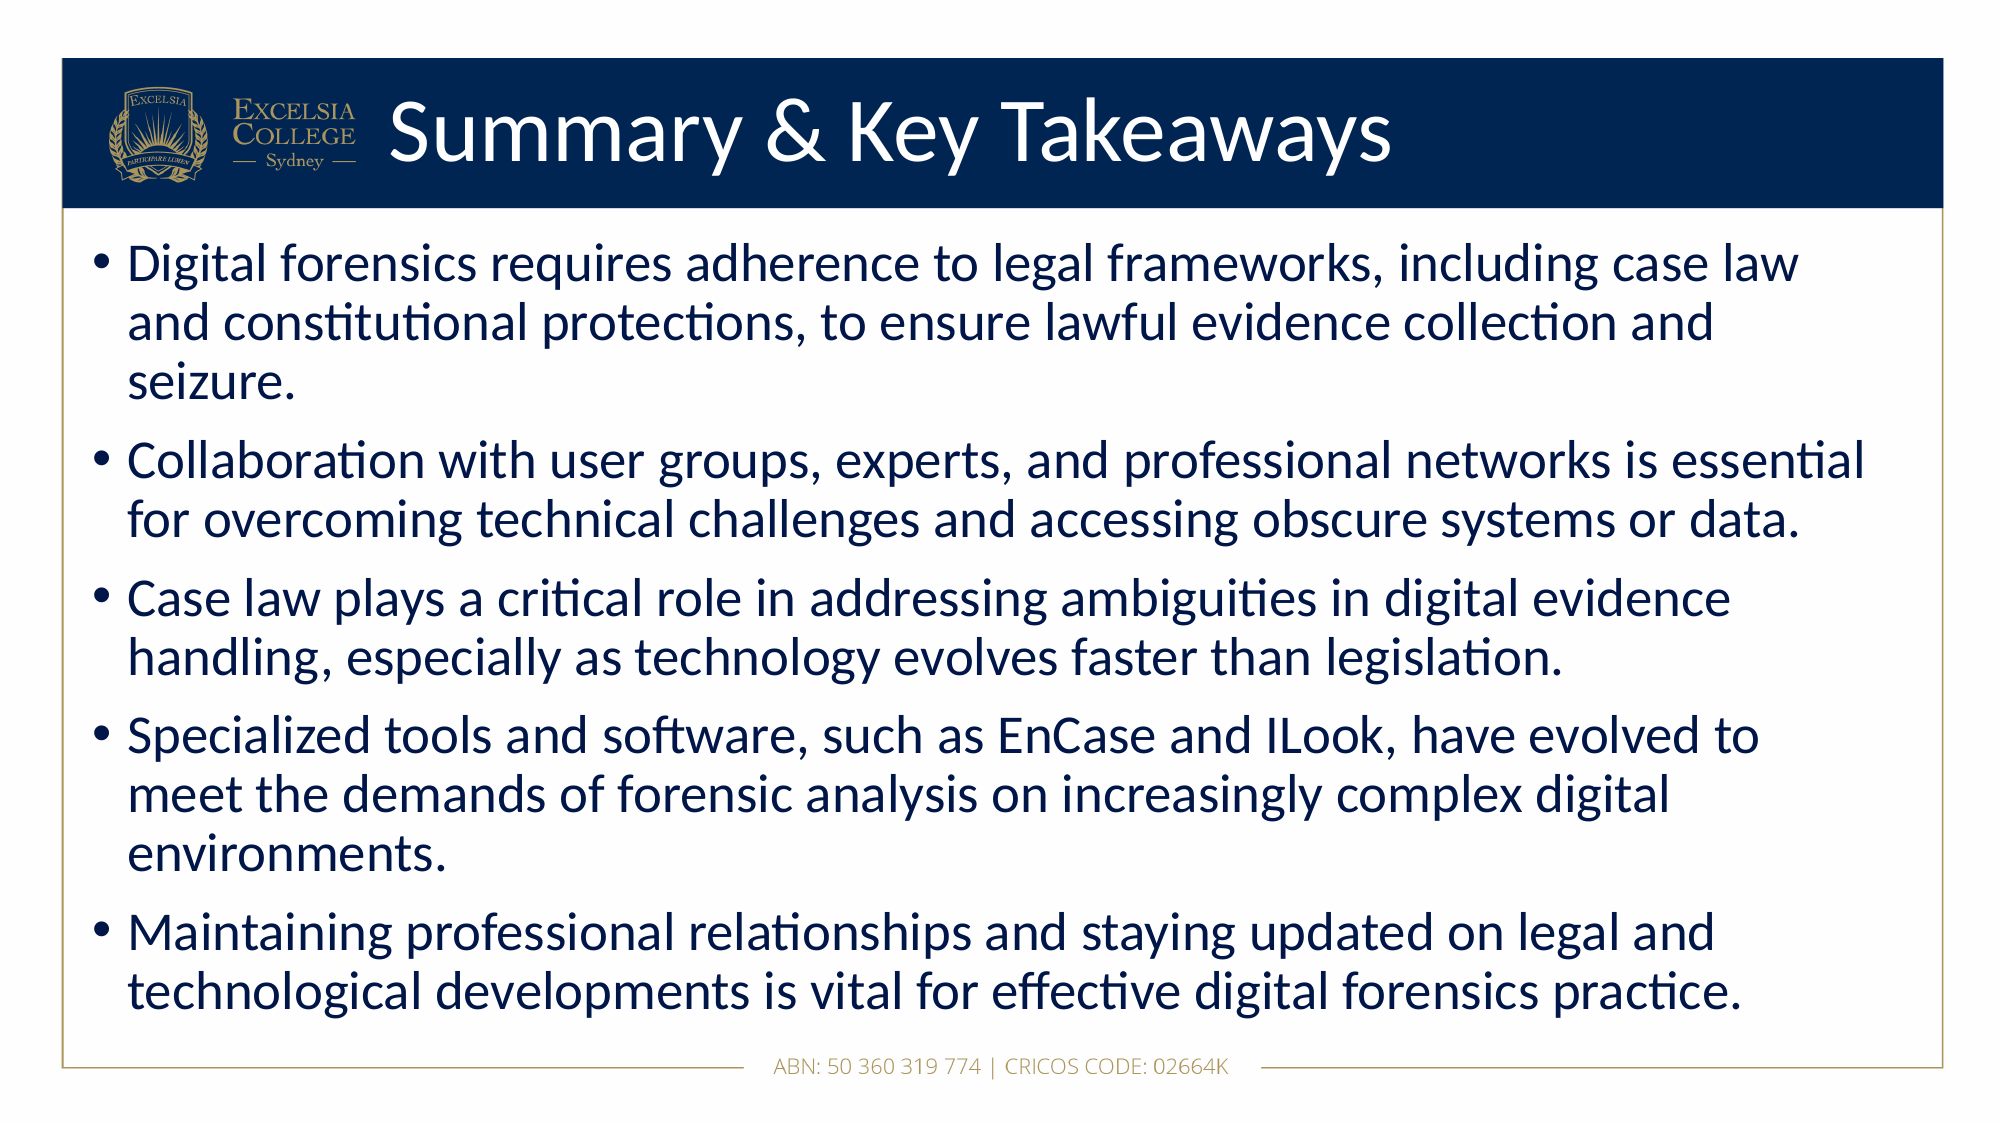

# Summary & Key Takeaways
Digital forensics requires adherence to legal frameworks, including case law and constitutional protections, to ensure lawful evidence collection and seizure.
Collaboration with user groups, experts, and professional networks is essential for overcoming technical challenges and accessing obscure systems or data.
Case law plays a critical role in addressing ambiguities in digital evidence handling, especially as technology evolves faster than legislation.
Specialized tools and software, such as EnCase and ILook, have evolved to meet the demands of forensic analysis on increasingly complex digital environments.
Maintaining professional relationships and staying updated on legal and technological developments is vital for effective digital forensics practice.